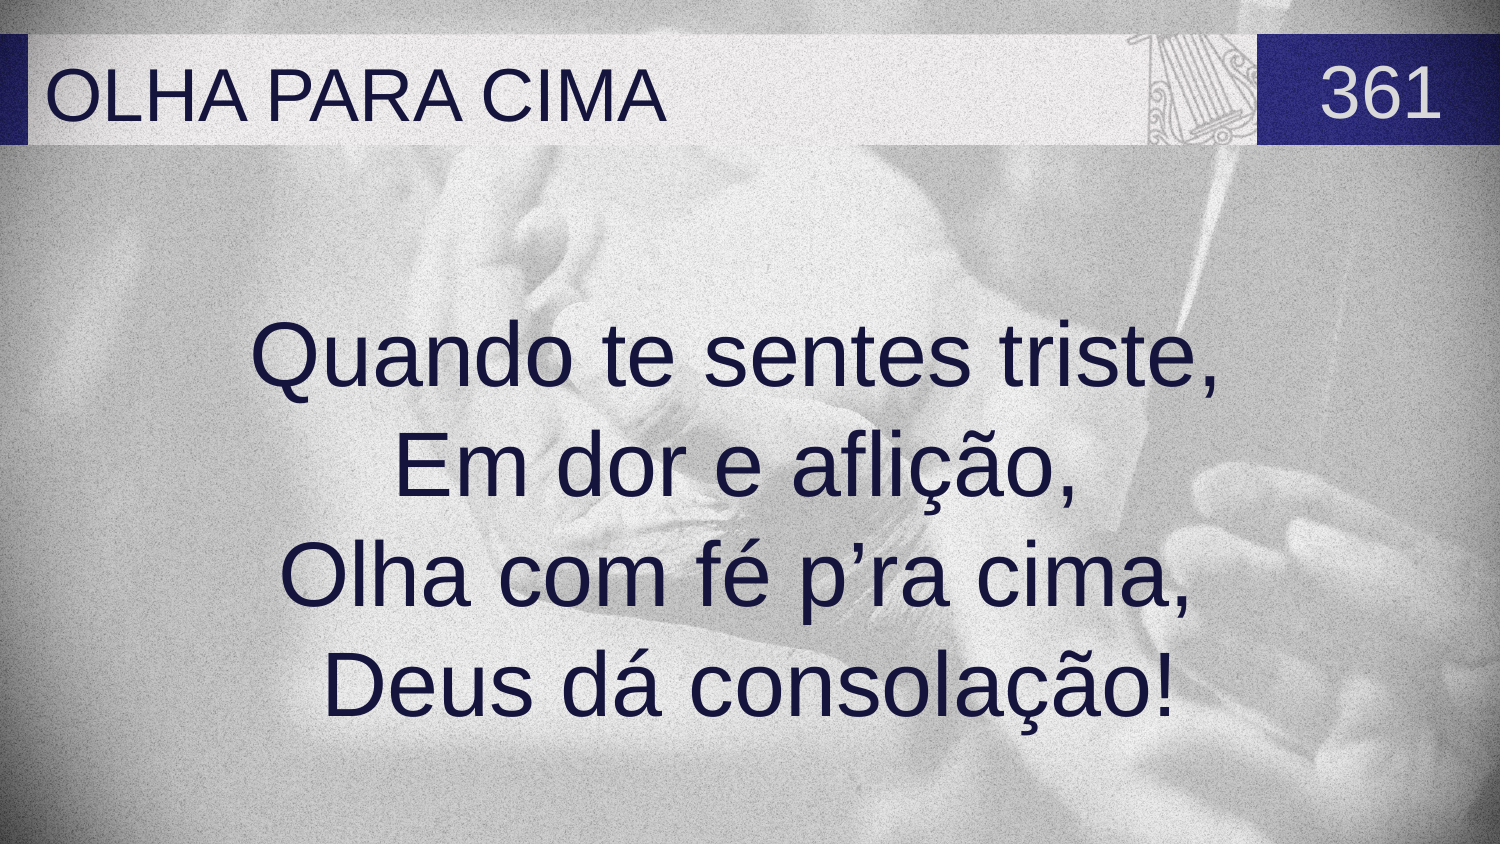

# OLHA PARA CIMA
361
Quando te sentes triste,
Em dor e aflição,
Olha com fé p’ra cima,
Deus dá consolação!